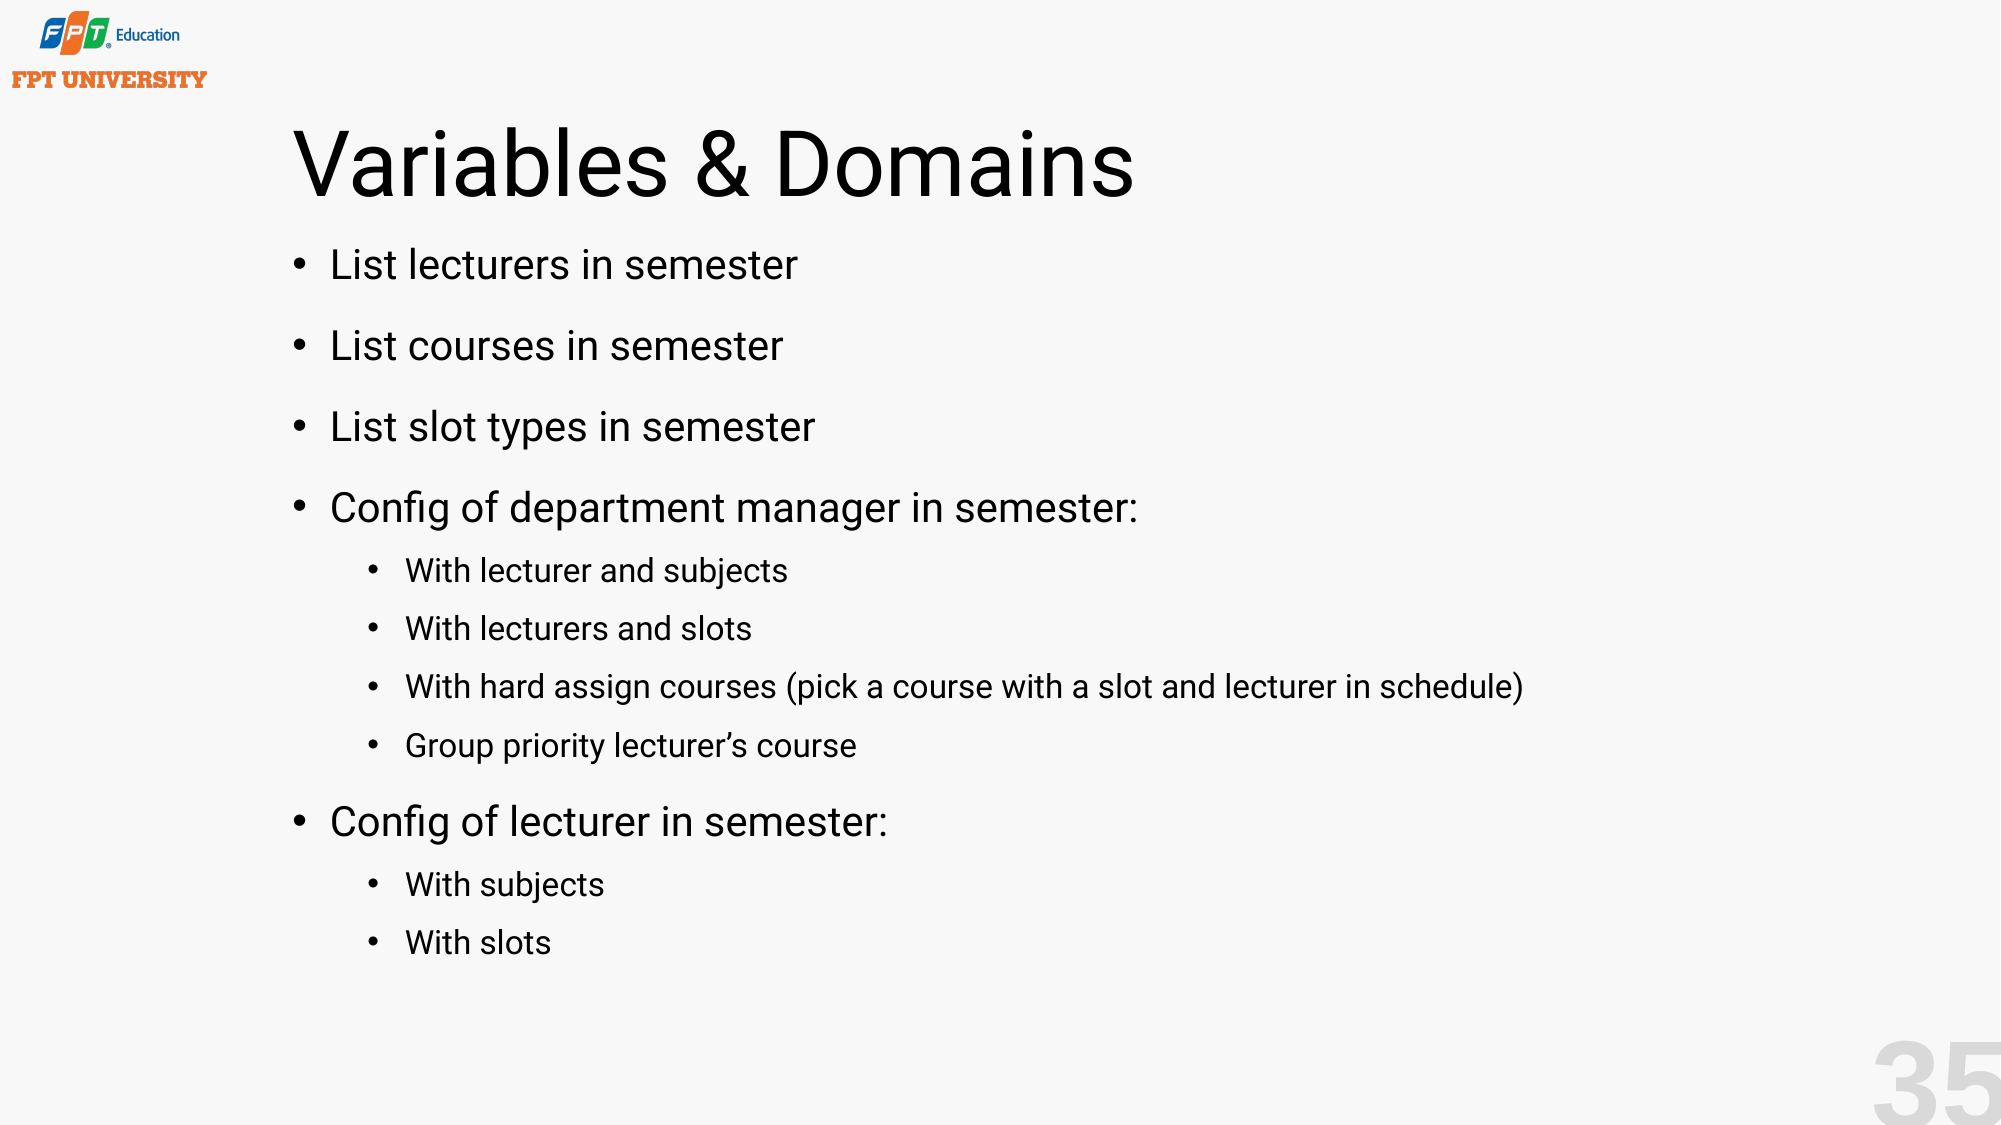

# Variables & Domains
List lecturers in semester
List courses in semester
List slot types in semester
Config of department manager in semester:
With lecturer and subjects
With lecturers and slots
With hard assign courses (pick a course with a slot and lecturer in schedule)
Group priority lecturer’s course
Config of lecturer in semester:
With subjects
With slots